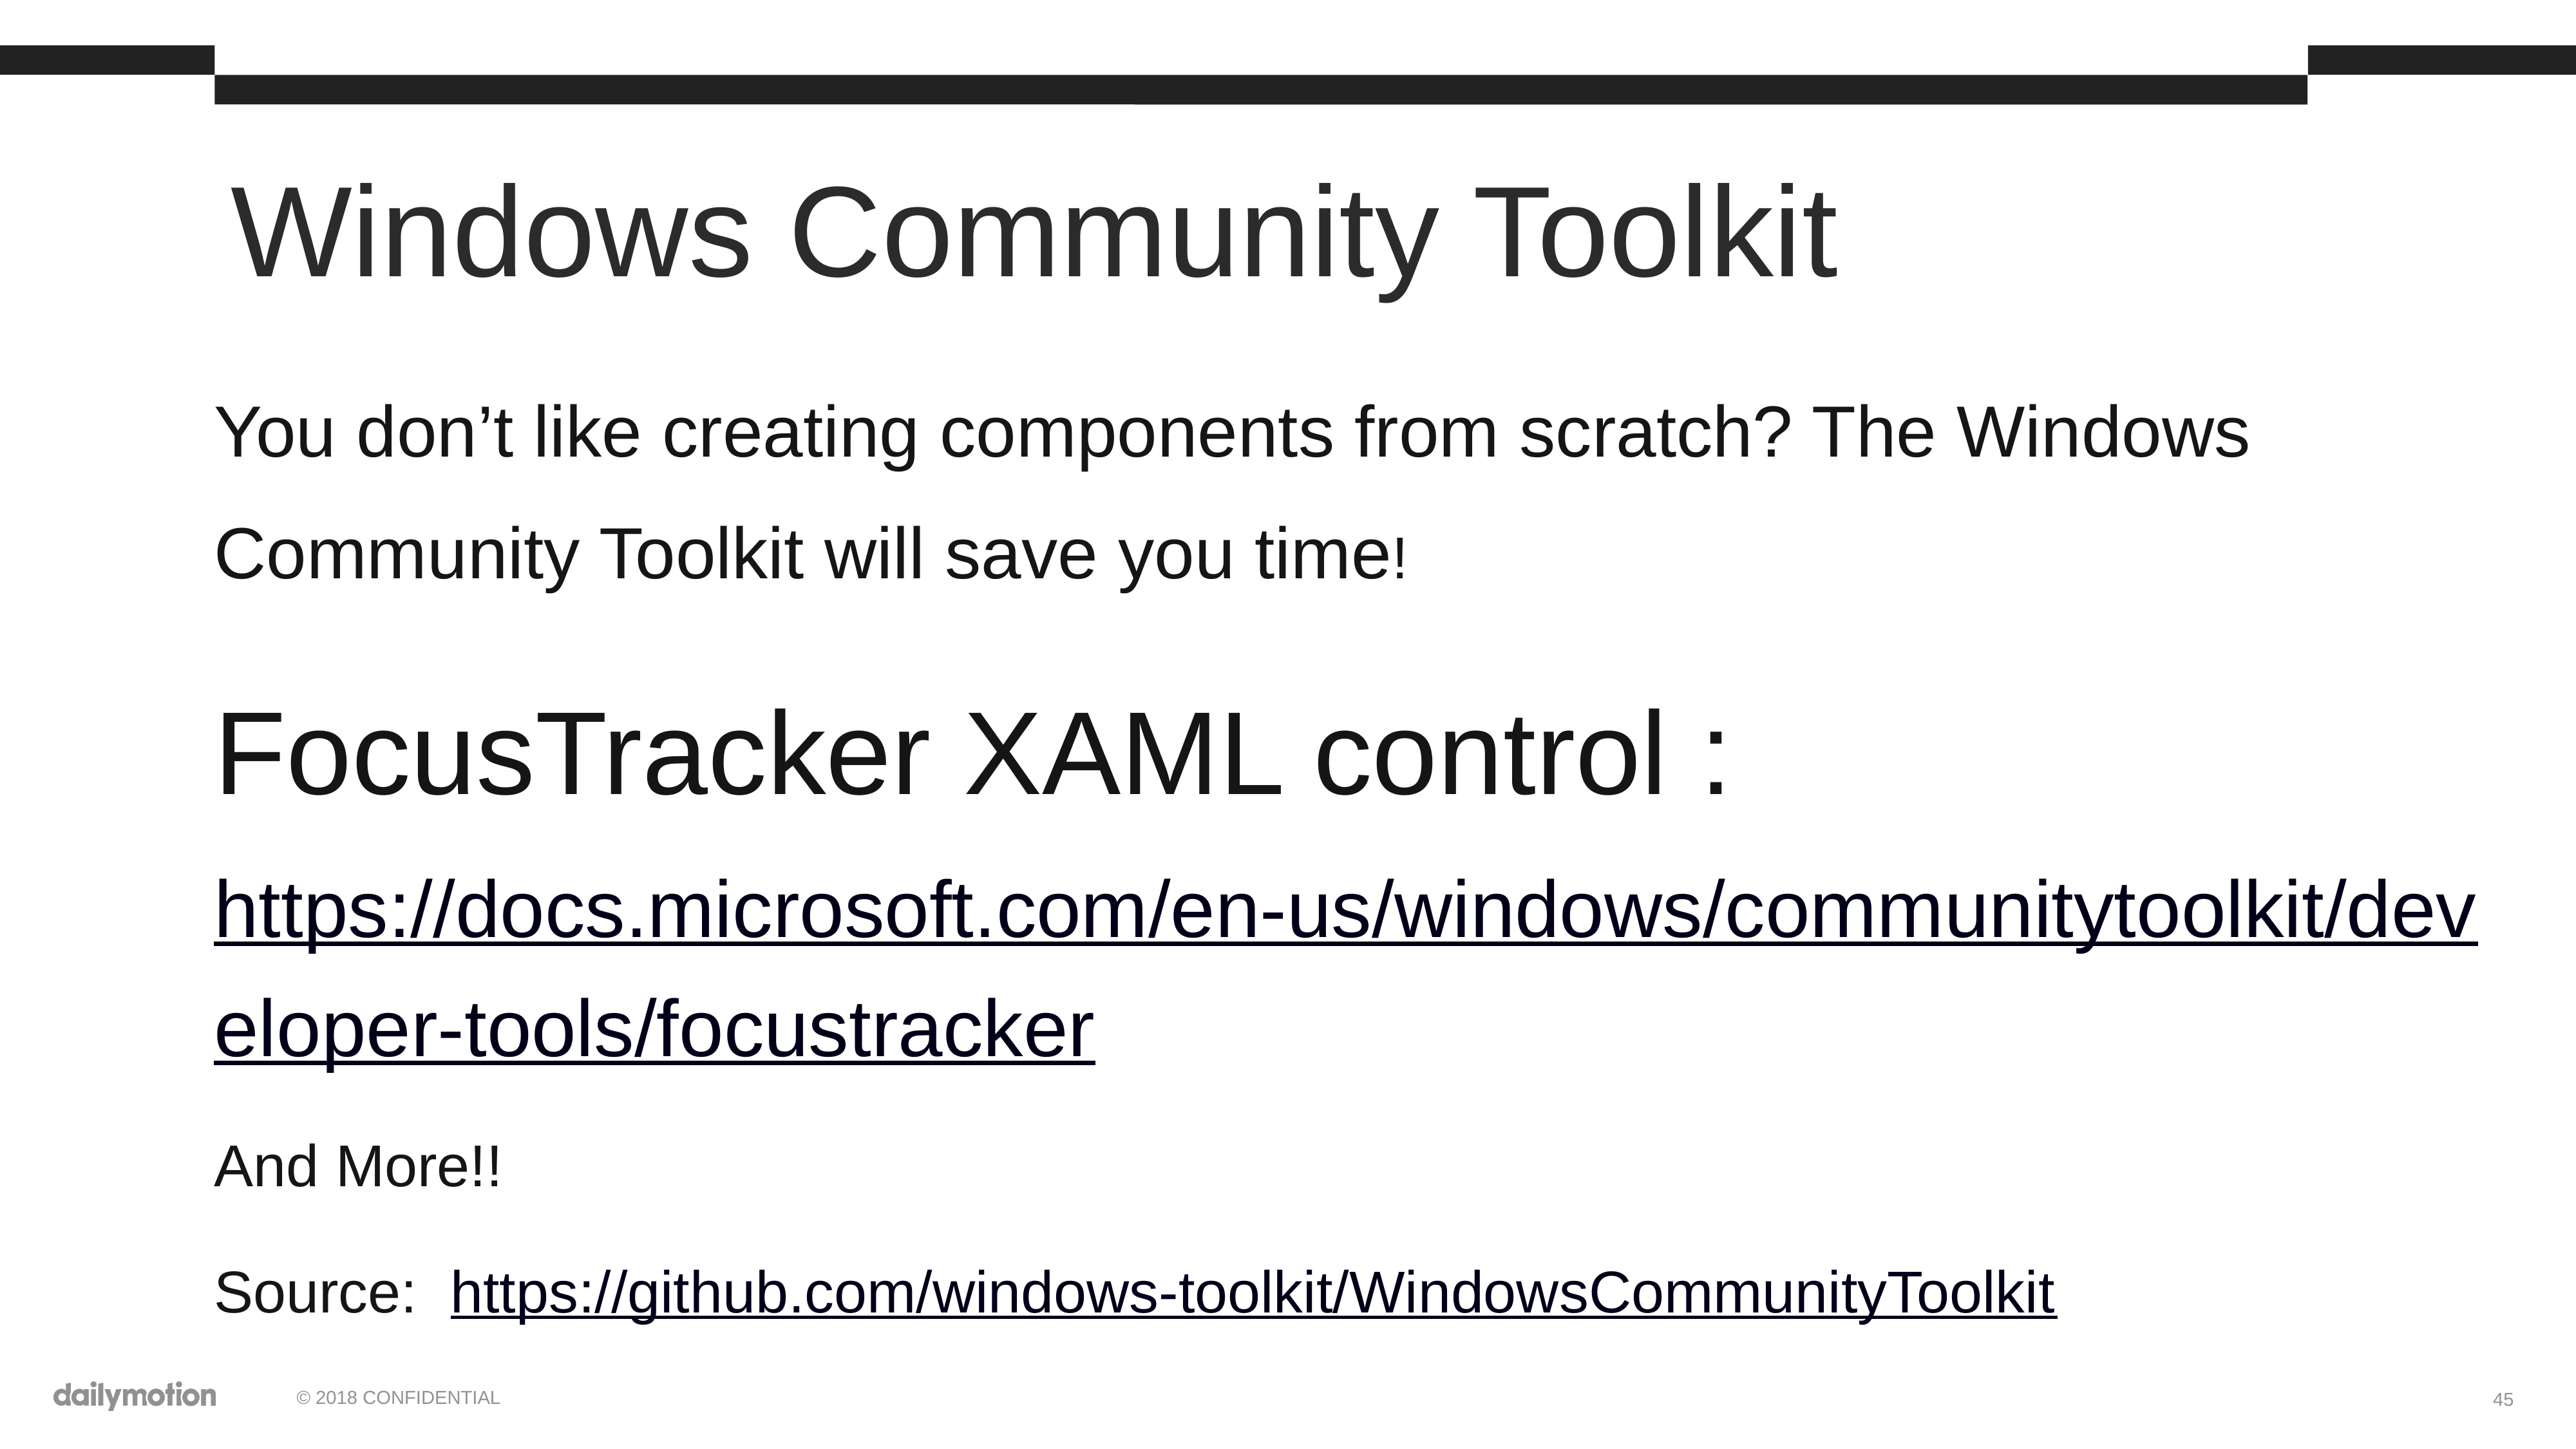

Windows Community Toolkit
You don’t like creating components from scratch? The Windows Community Toolkit will save you time!
FocusTracker XAML control : https://docs.microsoft.com/en-us/windows/communitytoolkit/developer-tools/focustracker
And More!!
Source:  https://github.com/windows-toolkit/WindowsCommunityToolkit
45